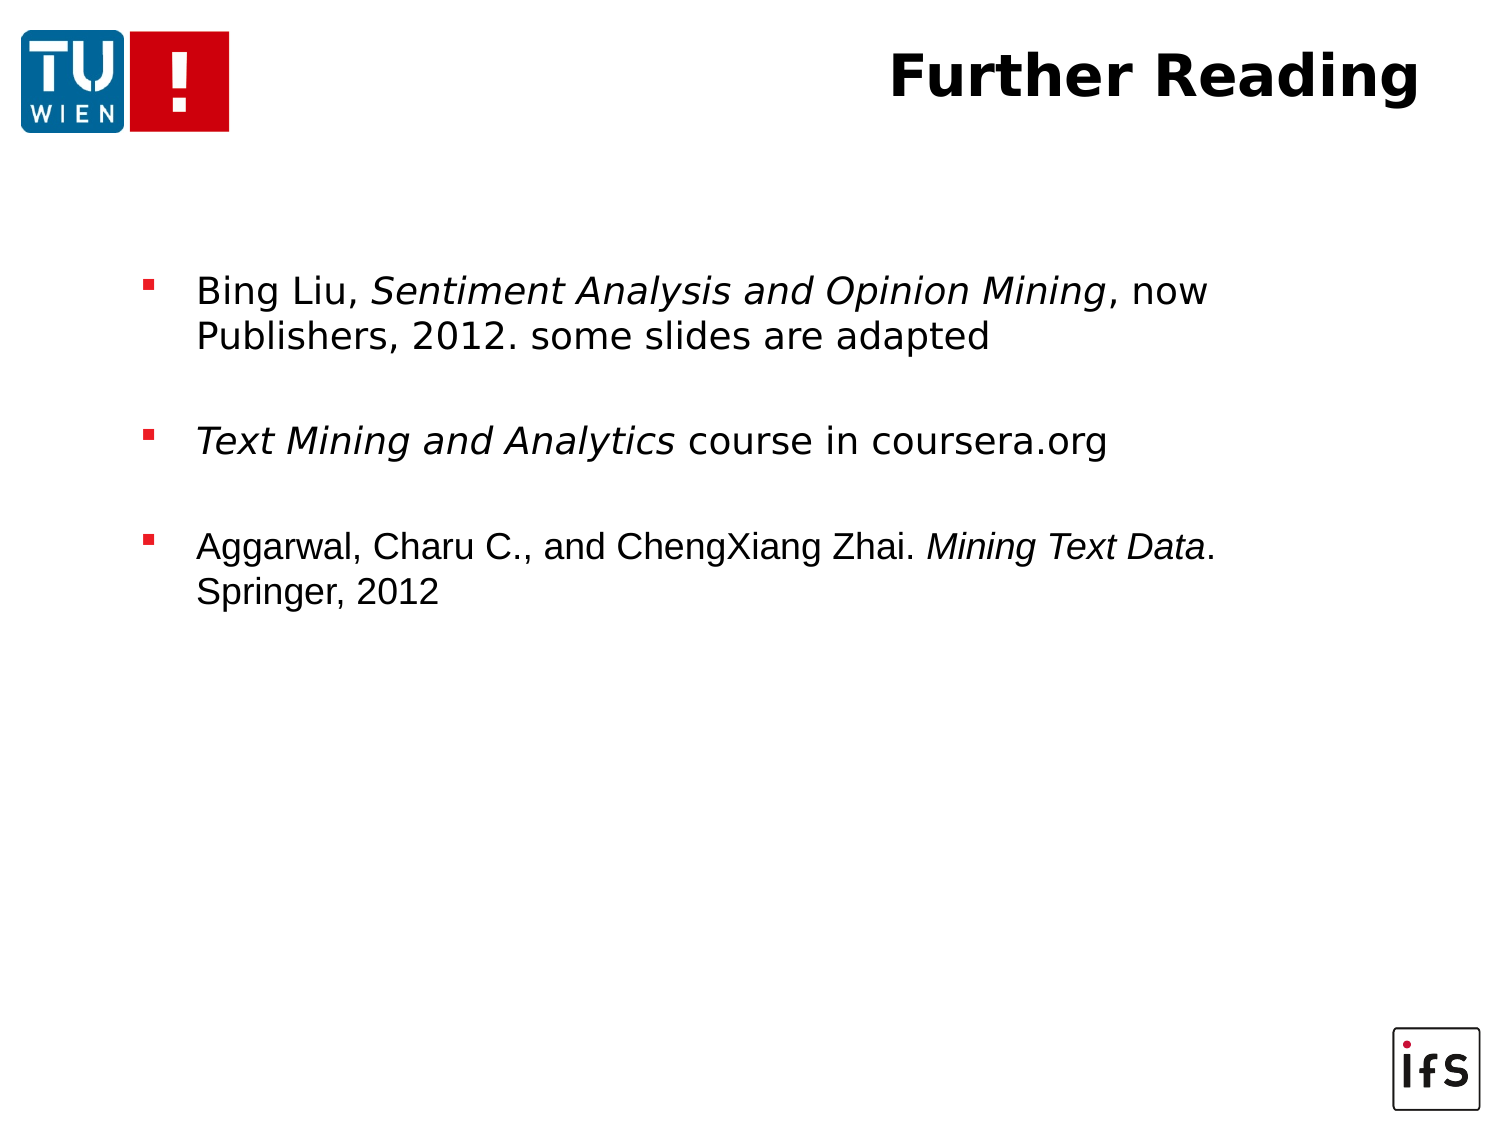

# Further Reading

Bing Liu, Sentiment Analysis and Opinion Mining, now Publishers, 2012. some slides are adapted

Text Mining and Analytics course in coursera.org

Aggarwal, Charu C., and ChengXiang Zhai. Mining Text Data. Springer, 2012